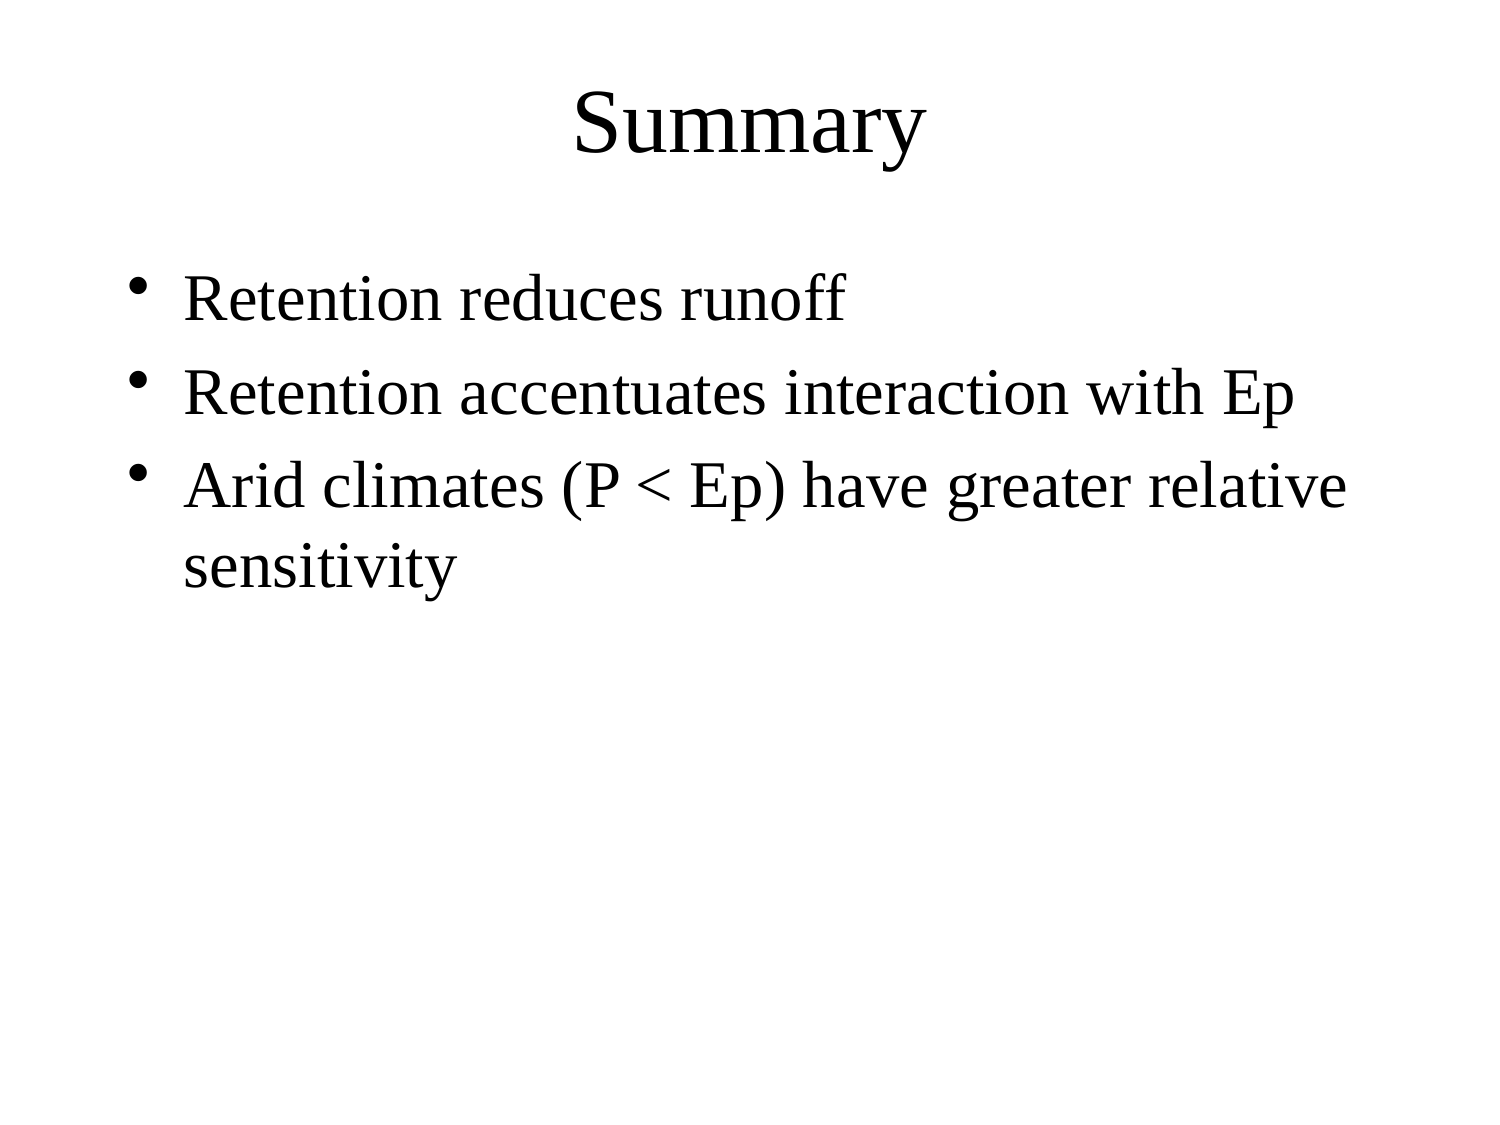

# Summary
Retention reduces runoff
Retention accentuates interaction with Ep
Arid climates (P < Ep) have greater relative sensitivity